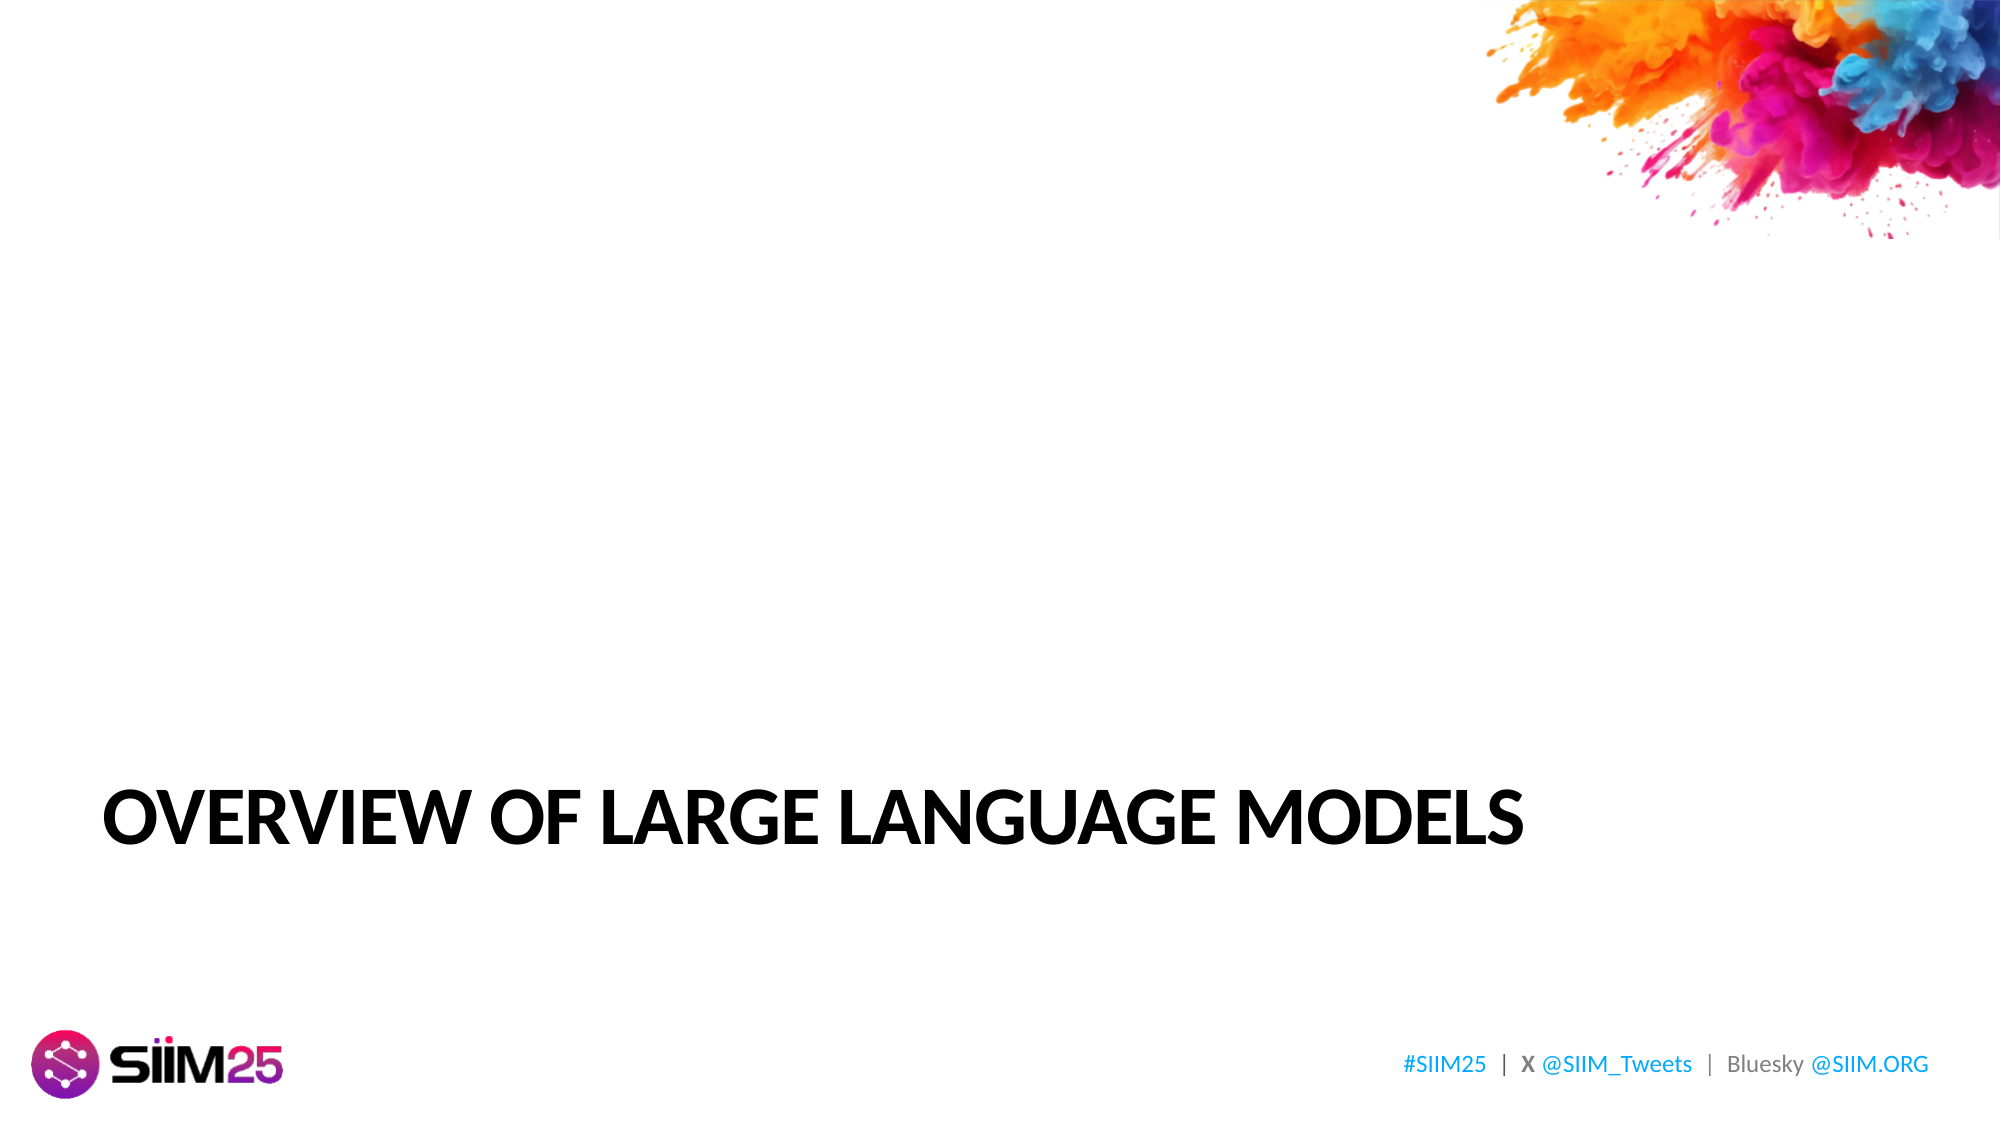

# OVERVIEW OF LARGE LANGUAGE MODELS
#SIIM25  |  X @SIIM_Tweets  |  Bluesky @SIIM.ORG